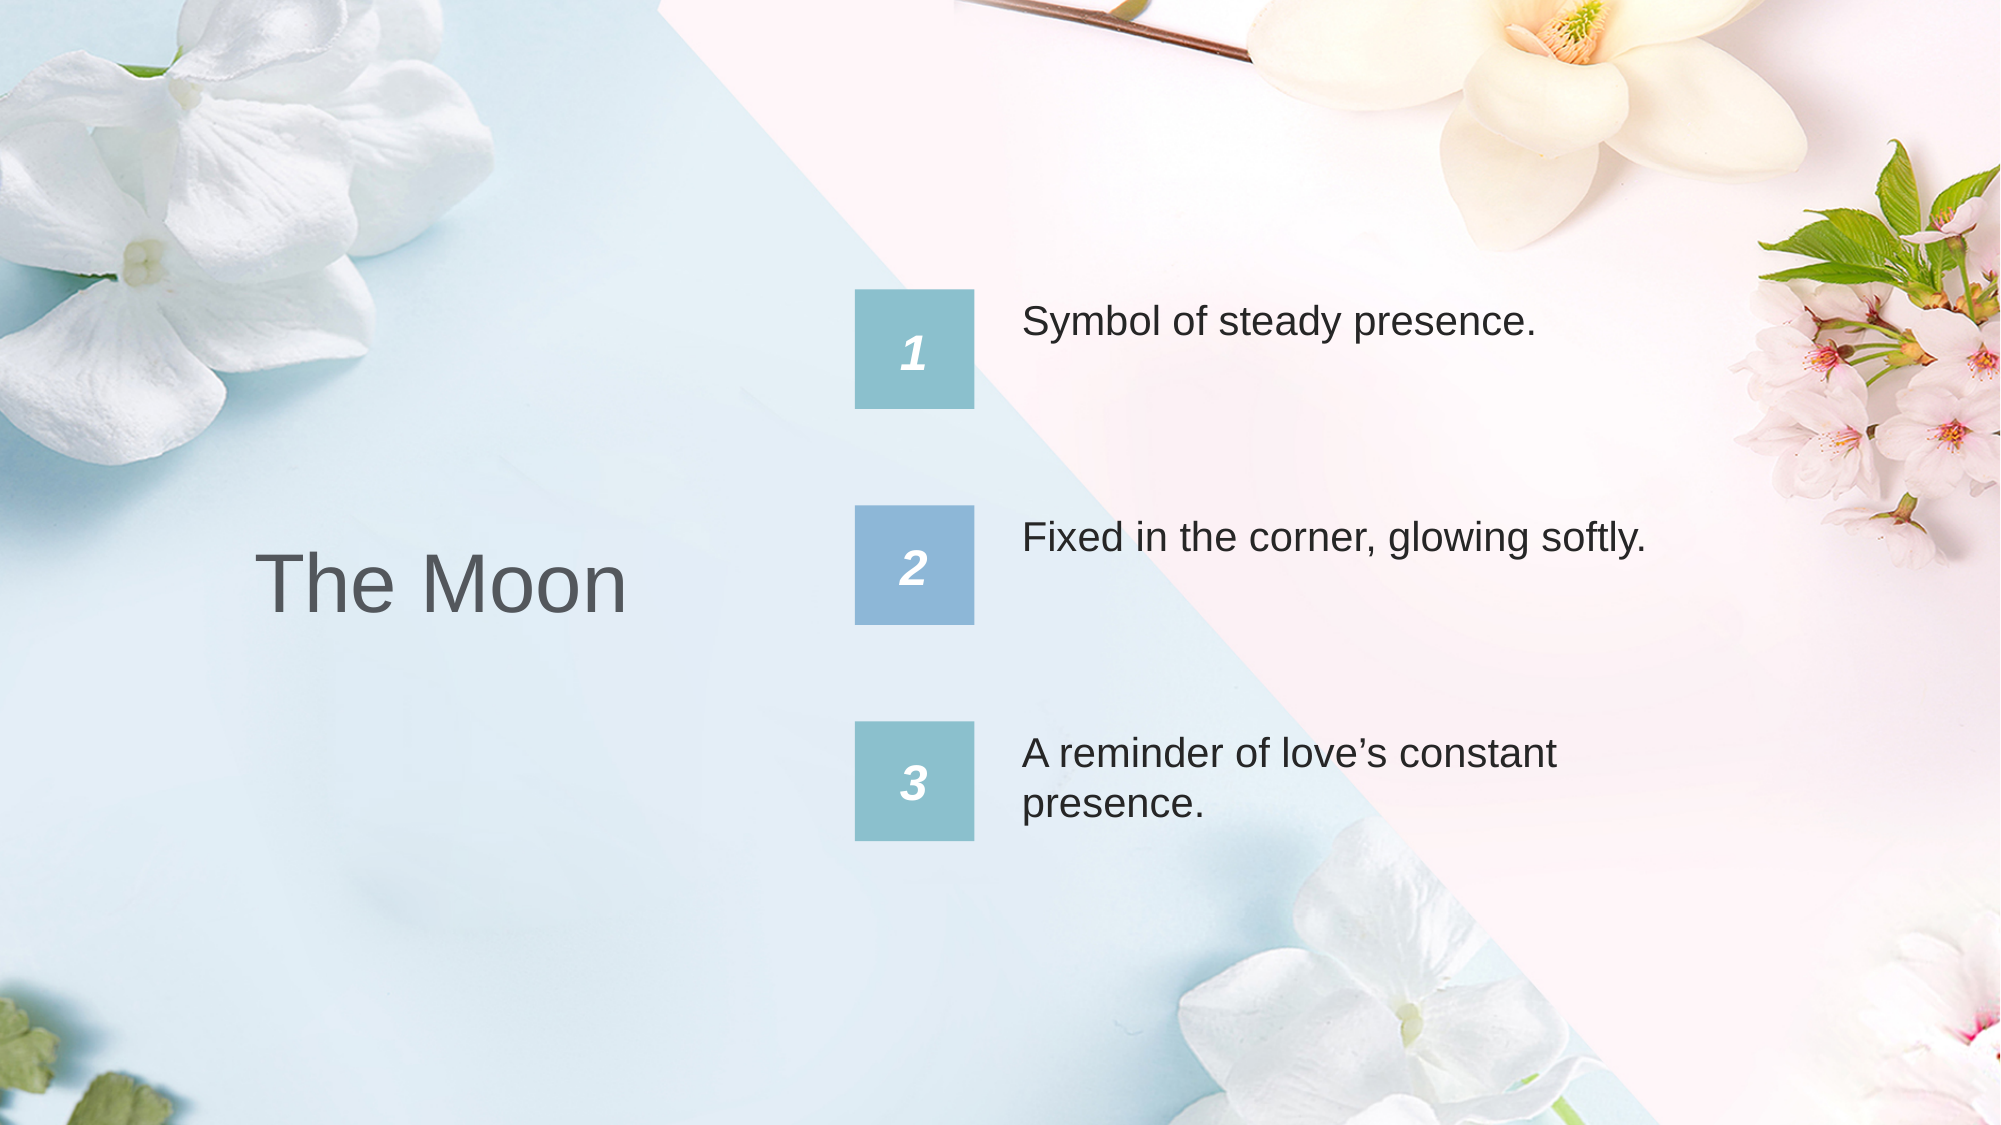

Symbol of steady presence.

1
Fixed in the corner, glowing softly.

The Moon
2
A reminder of love’s constant presence.

3